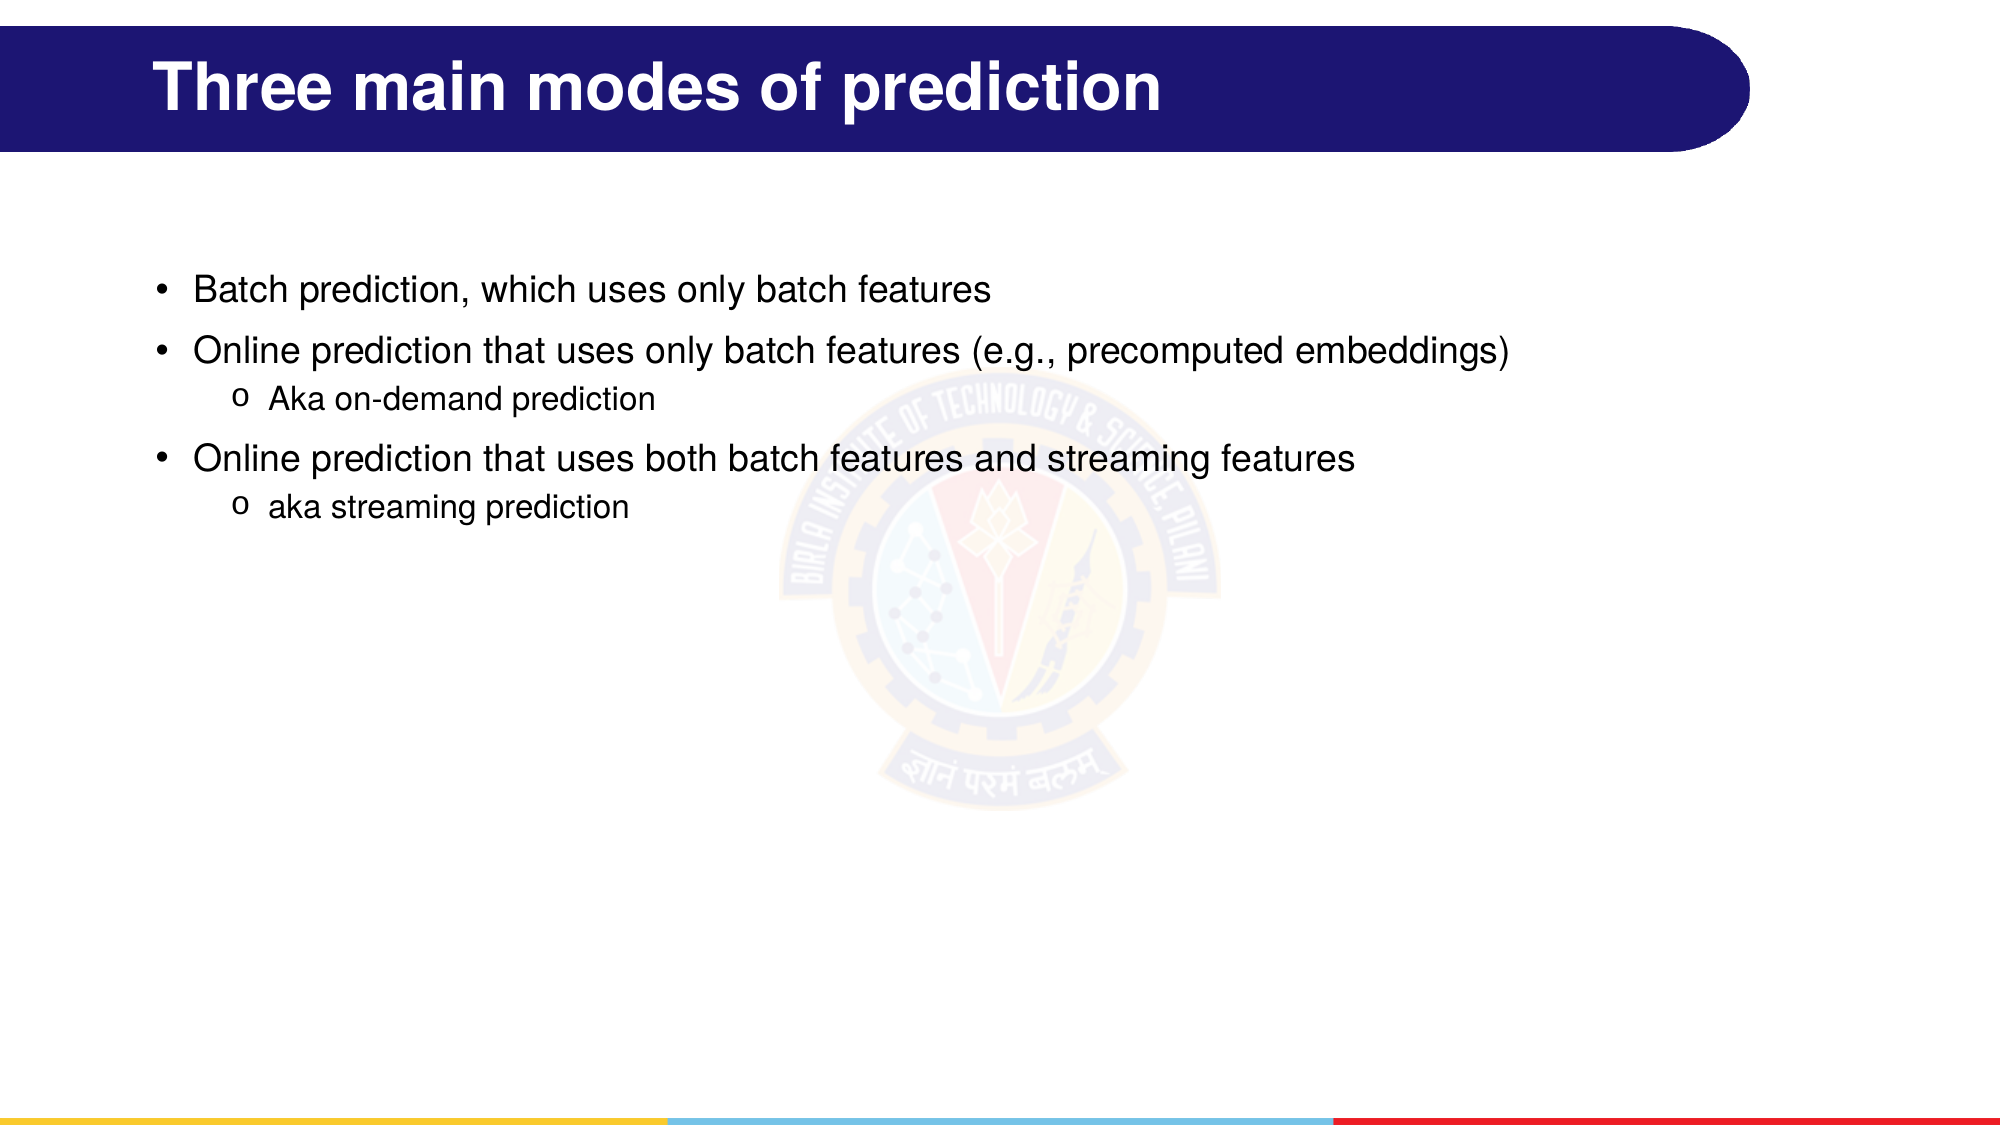

# Three main modes of prediction

Batch prediction, which uses only batch features
Online prediction that uses only batch features (e.g., precomputed embeddings)
Aka on-demand prediction
Online prediction that uses both batch features and streaming features
aka streaming prediction